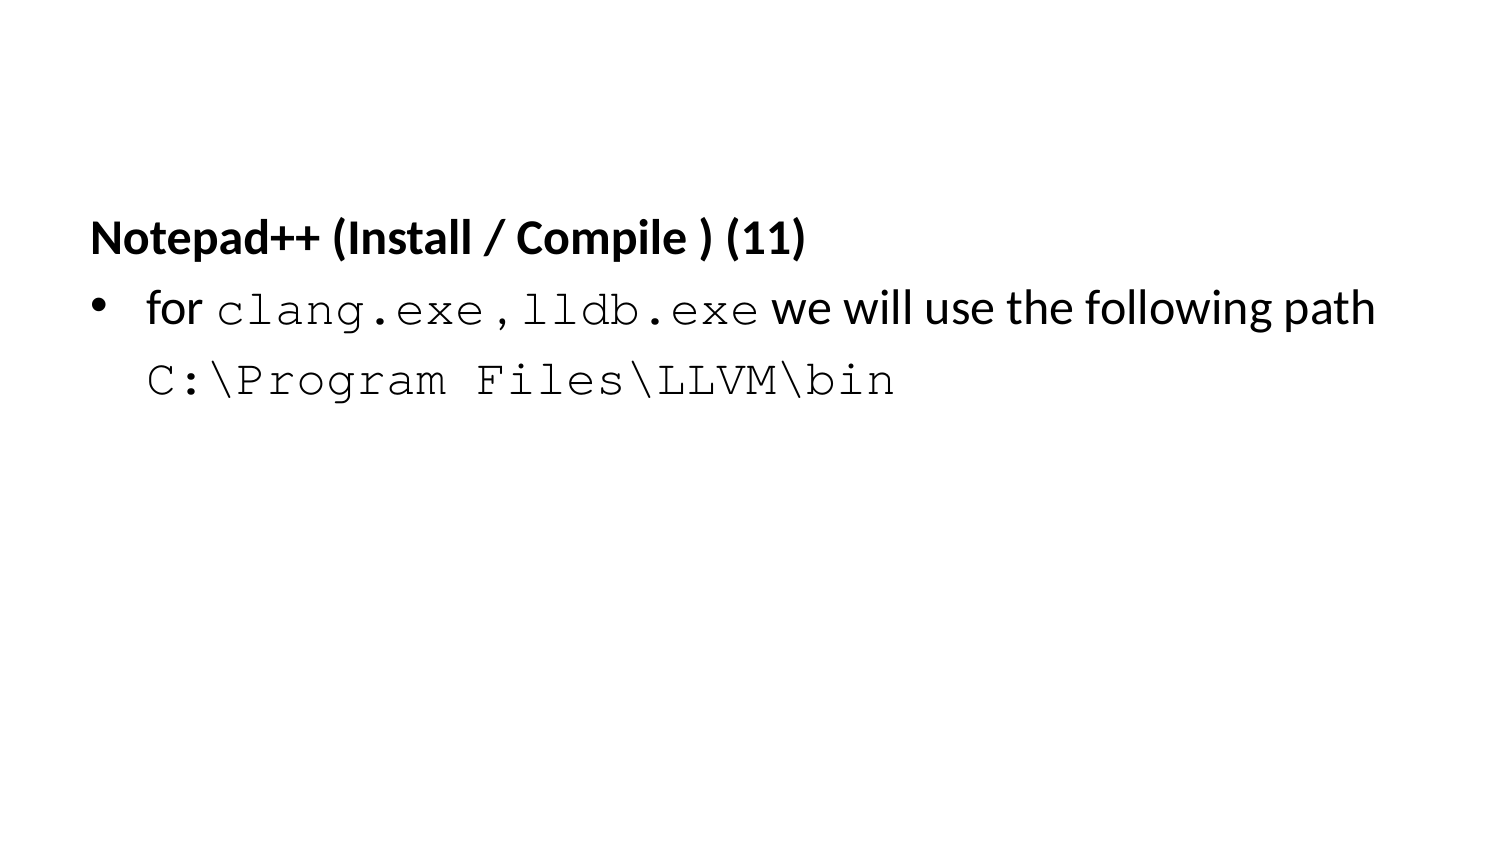

Notepad++ (Install / Compile ) (11)
for clang.exe , lldb.exe we will use the following path
C:\Program Files\LLVM\bin